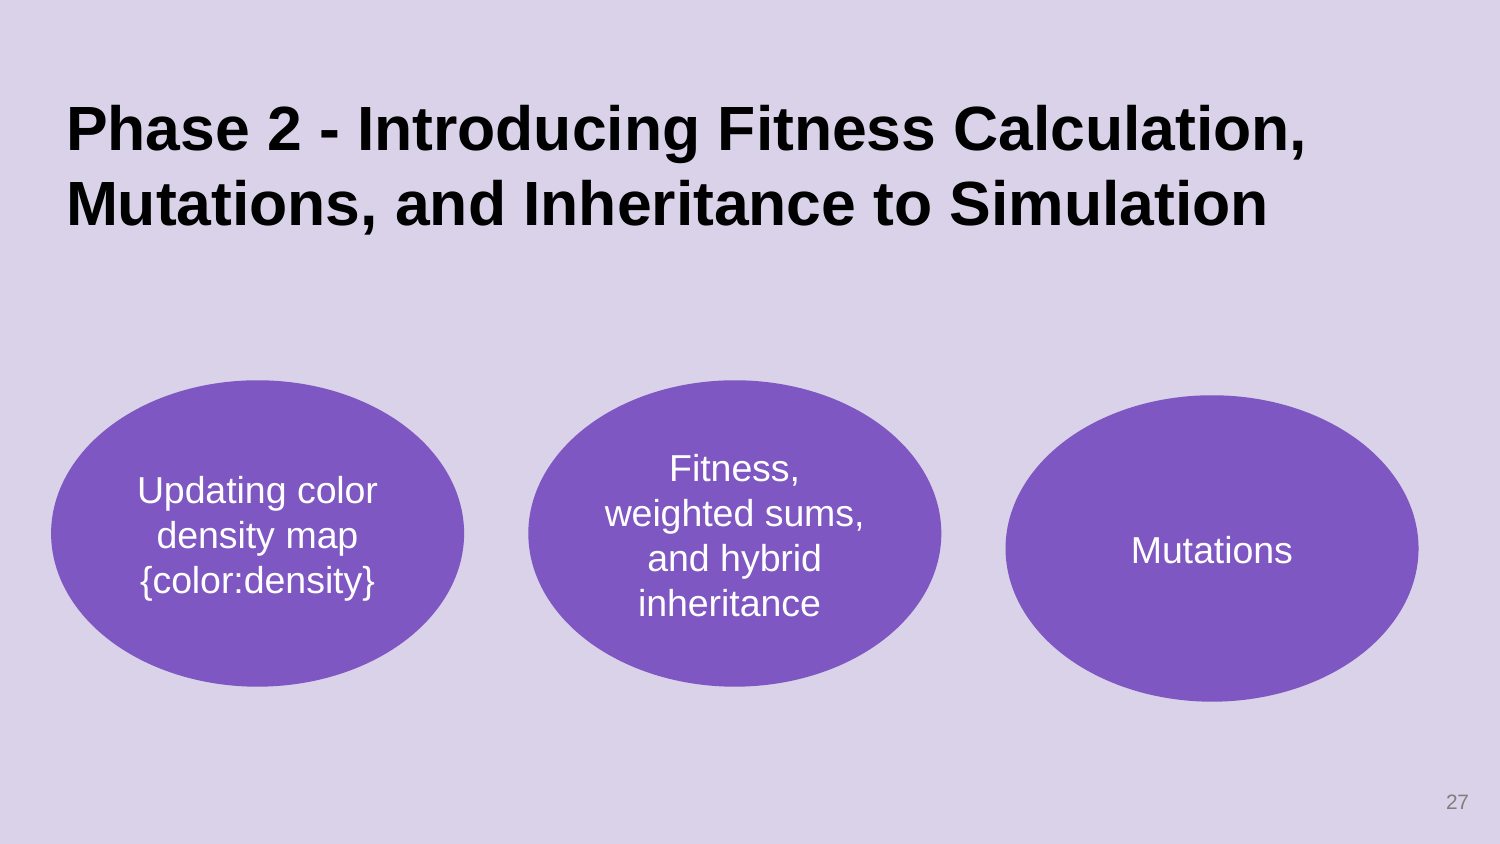

# Phase 2 - Introducing Fitness Calculation, Mutations, and Inheritance to Simulation

Updating color density map {color:density}
Fitness, weighted sums, and hybrid inheritance
Mutations
27